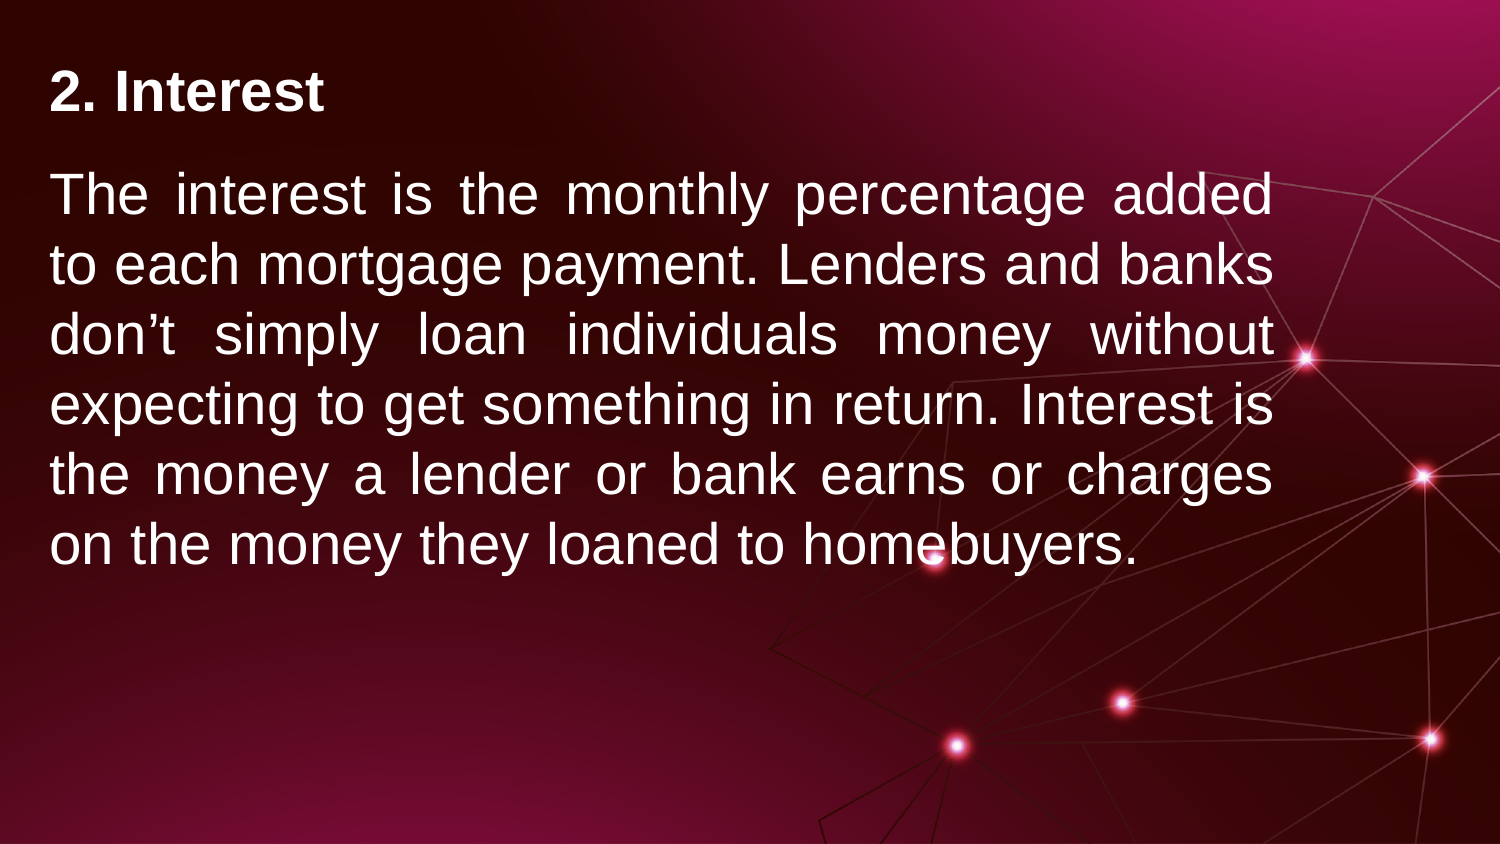

2. Interest
The interest is the monthly percentage added to each mortgage payment. Lenders and banks don’t simply loan individuals money without expecting to get something in return. Interest is the money a lender or bank earns or charges on the money they loaned to homebuyers.